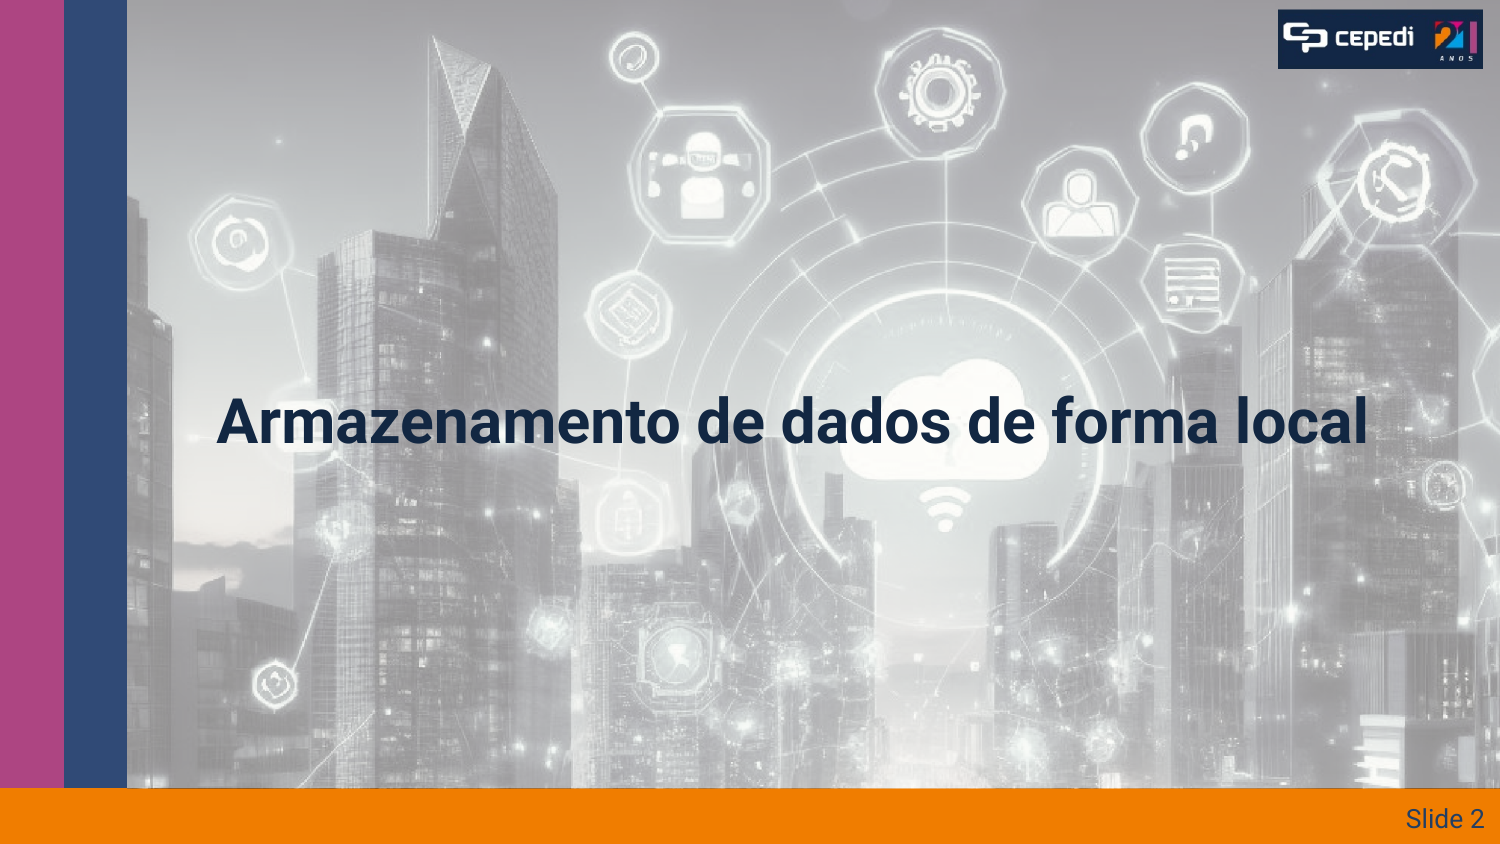

# Armazenamento de dados de forma local
Slide 2